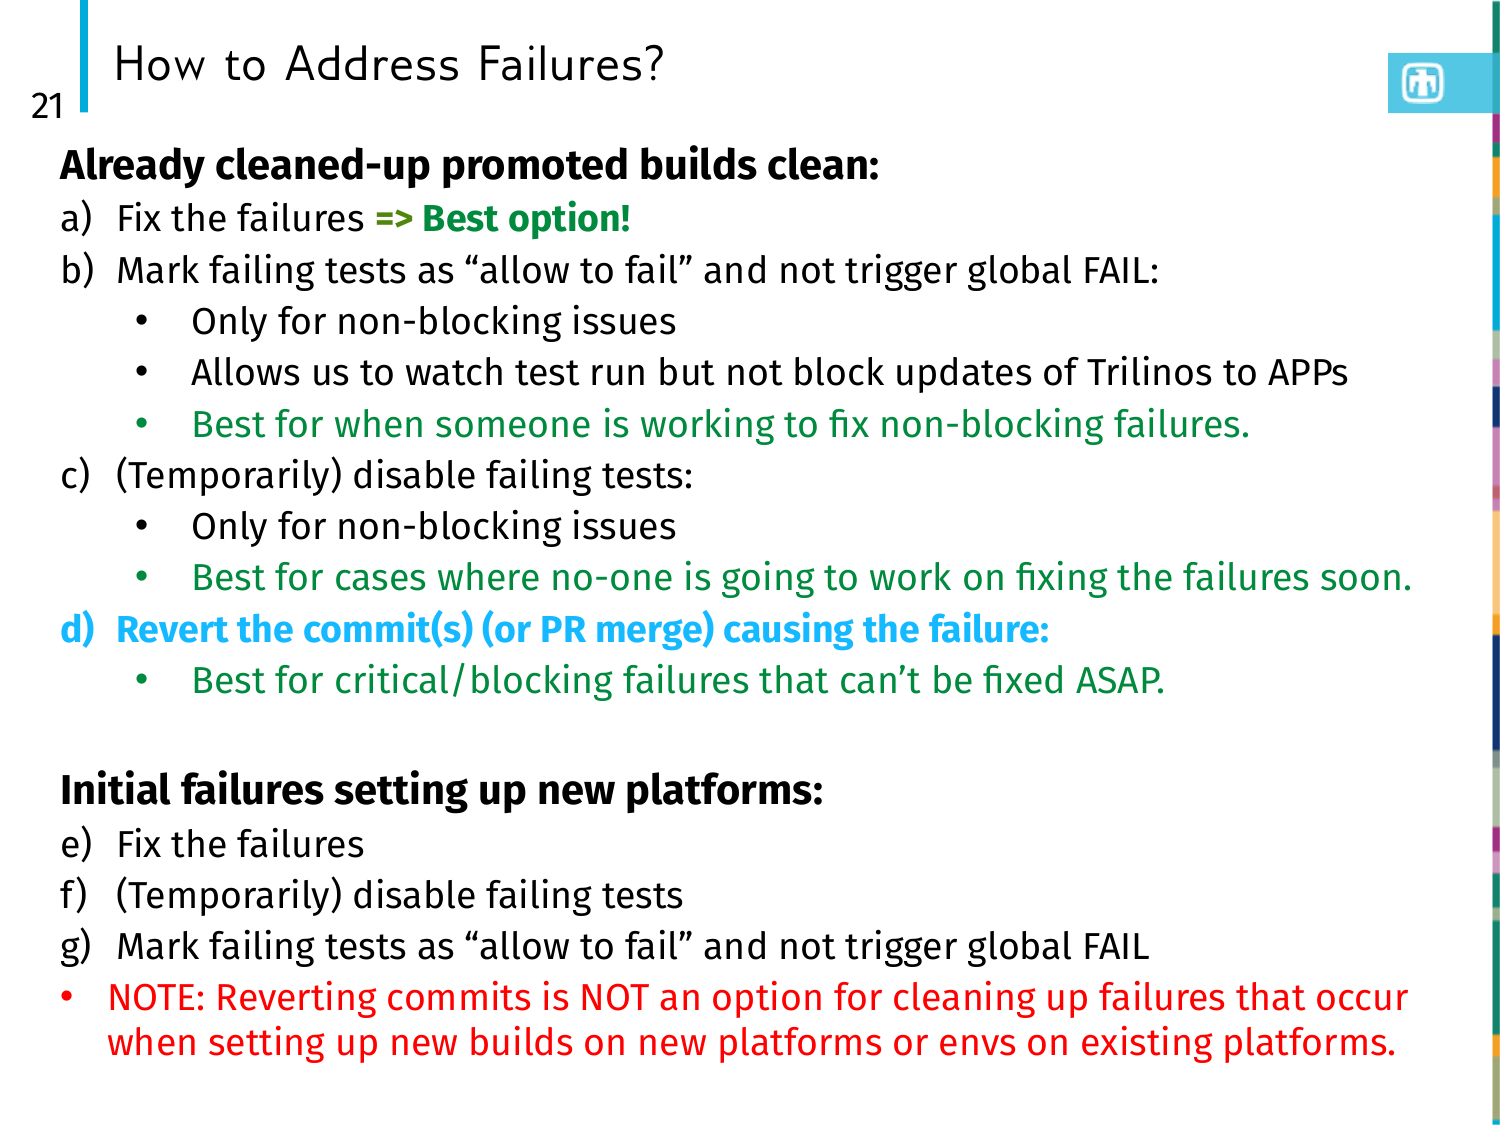

How to Address Failures?
21
Already cleaned-up promoted builds clean:
Fix the failures => Best option!
Mark failing tests as “allow to fail” and not trigger global FAIL:
Only for non-blocking issues
Allows us to watch test run but not block updates of Trilinos to APPs
Best for when someone is working to fix non-blocking failures.
(Temporarily) disable failing tests:
Only for non-blocking issues
Best for cases where no-one is going to work on fixing the failures soon.
Revert the commit(s) (or PR merge) causing the failure:
Best for critical/blocking failures that can’t be fixed ASAP.

Initial failures setting up new platforms:
Fix the failures
(Temporarily) disable failing tests
Mark failing tests as “allow to fail” and not trigger global FAIL
NOTE: Reverting commits is NOT an option for cleaning up failures that occur when setting up new builds on new platforms or envs on existing platforms.